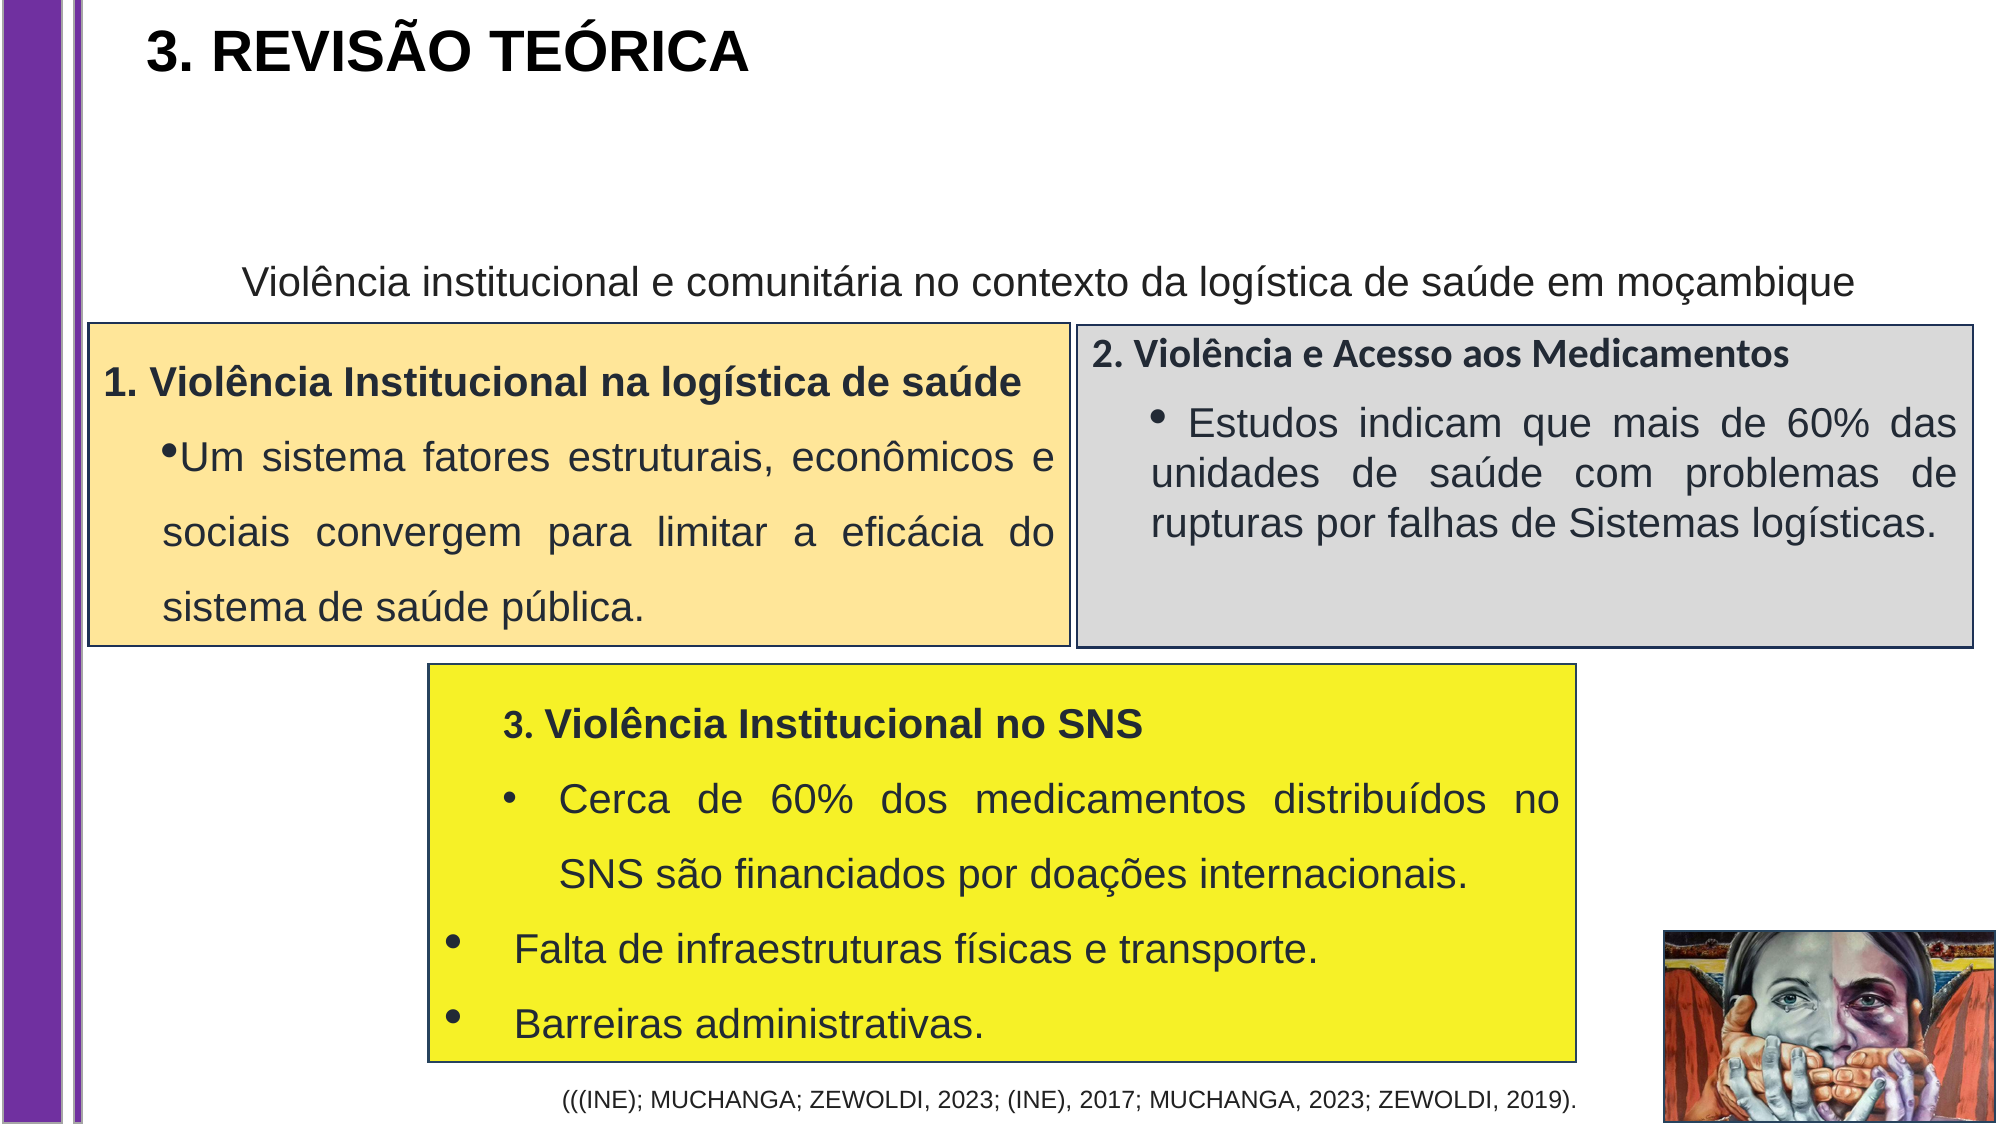

3. REVISÃO TEÓRICA
Violência institucional e comunitária no contexto da logística de saúde em moçambique
1. Violência Institucional na logística de saúde
Um sistema fatores estruturais, econômicos e sociais convergem para limitar a eficácia do sistema de saúde pública.
2. Violência e Acesso aos Medicamentos

 Estudos indicam que mais de 60% das unidades de saúde com problemas de rupturas por falhas de Sistemas logísticas.

3. Violência Institucional no SNS
Cerca de 60% dos medicamentos distribuídos no SNS são financiados por doações internacionais.
 Falta de infraestruturas físicas e transporte.
 Barreiras administrativas.

2
(((INE); MUCHANGA; ZEWOLDI, 2023; (INE), 2017; MUCHANGA, 2023; ZEWOLDI, 2019).